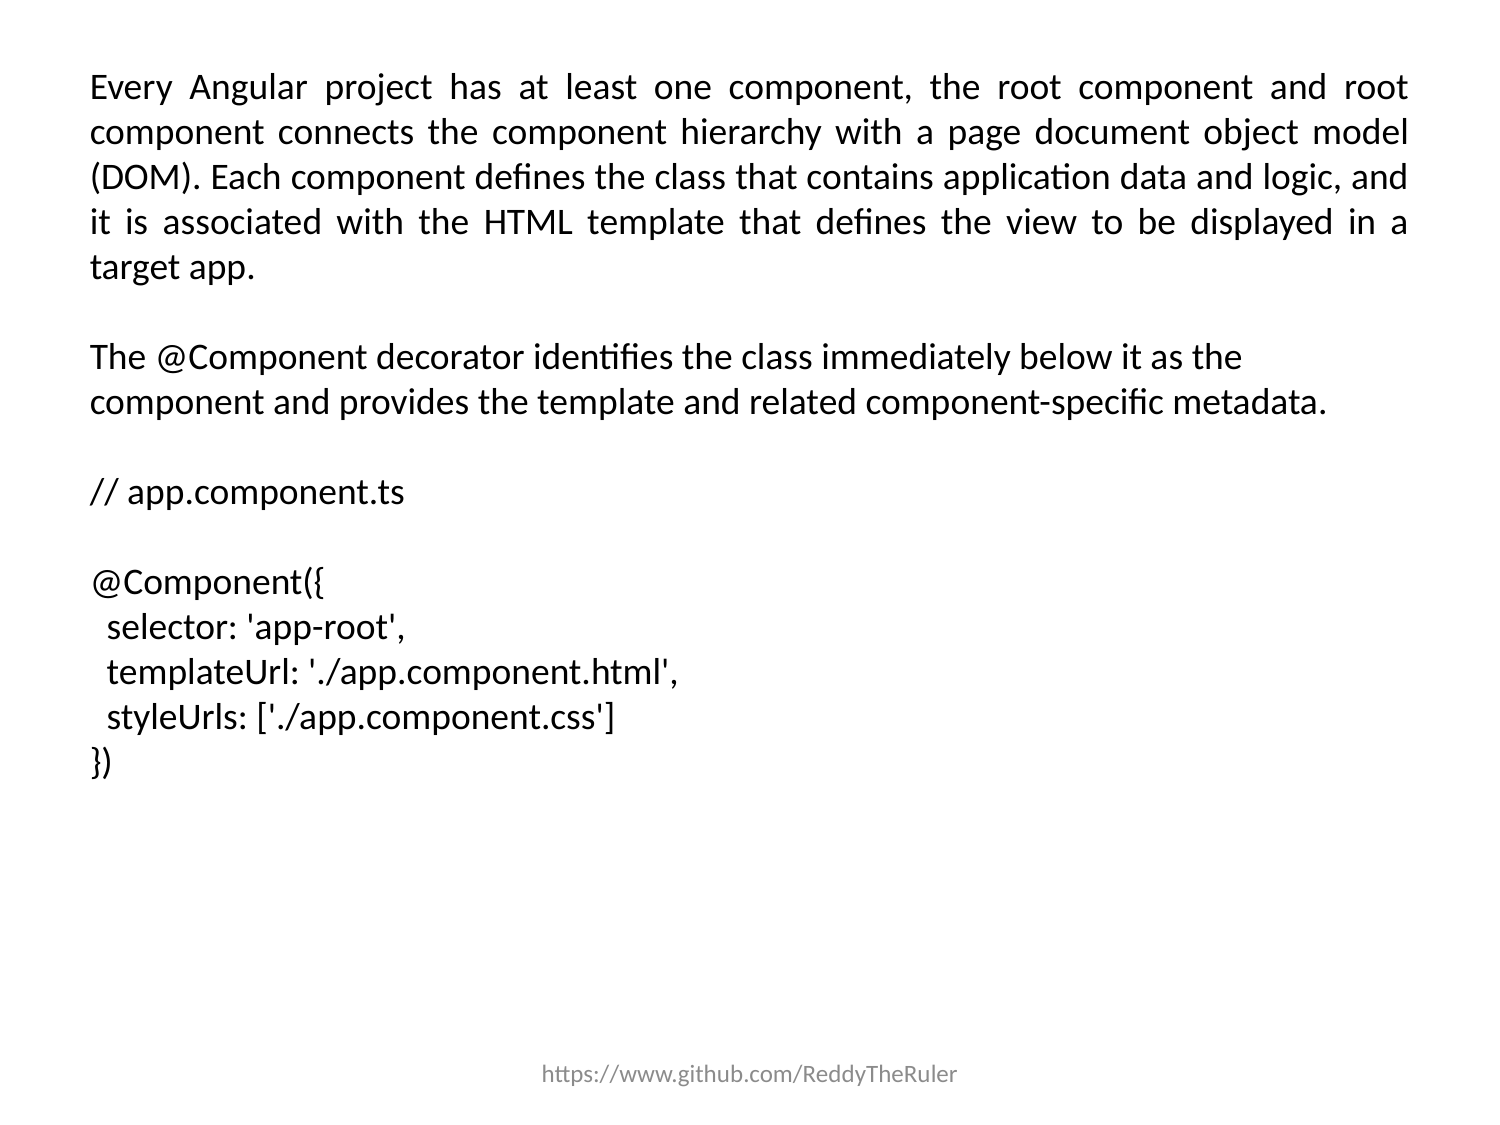

Every Angular project has at least one component, the root component and root component connects the component hierarchy with a page document object model (DOM). Each component defines the class that contains application data and logic, and it is associated with the HTML template that defines the view to be displayed in a target app.

The @Component decorator identifies the class immediately below it as the component and provides the template and related component-specific metadata.

// app.component.ts

@Component({
  selector: 'app-root',
  templateUrl: './app.component.html',
  styleUrls: ['./app.component.css']
})
https://www.github.com/ReddyTheRuler